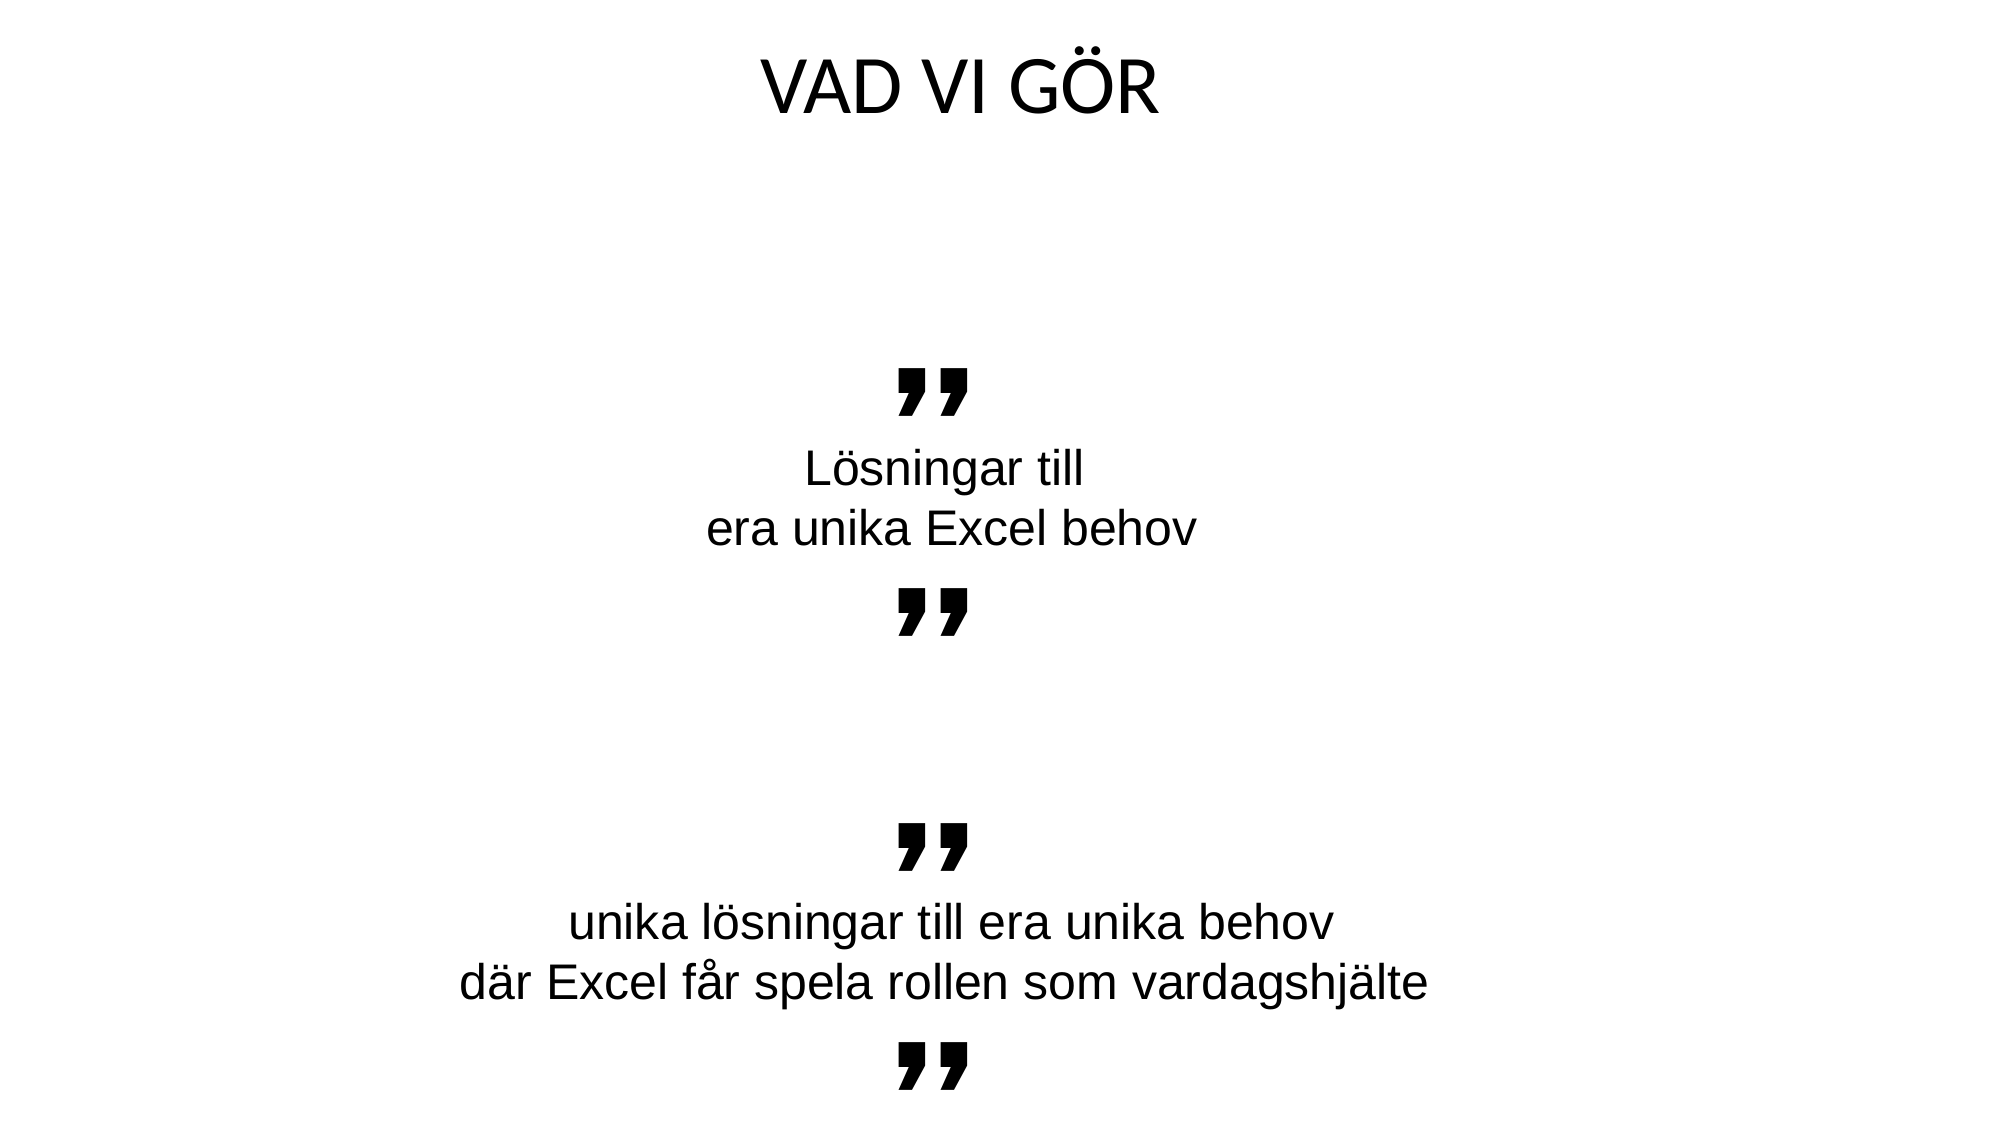

VAD VI GÖR
,,
Lösningar till
era unika Excel behov
,,
,,
unika lösningar till era unika behov
där Excel får spela rollen som vardagshjälte
,,